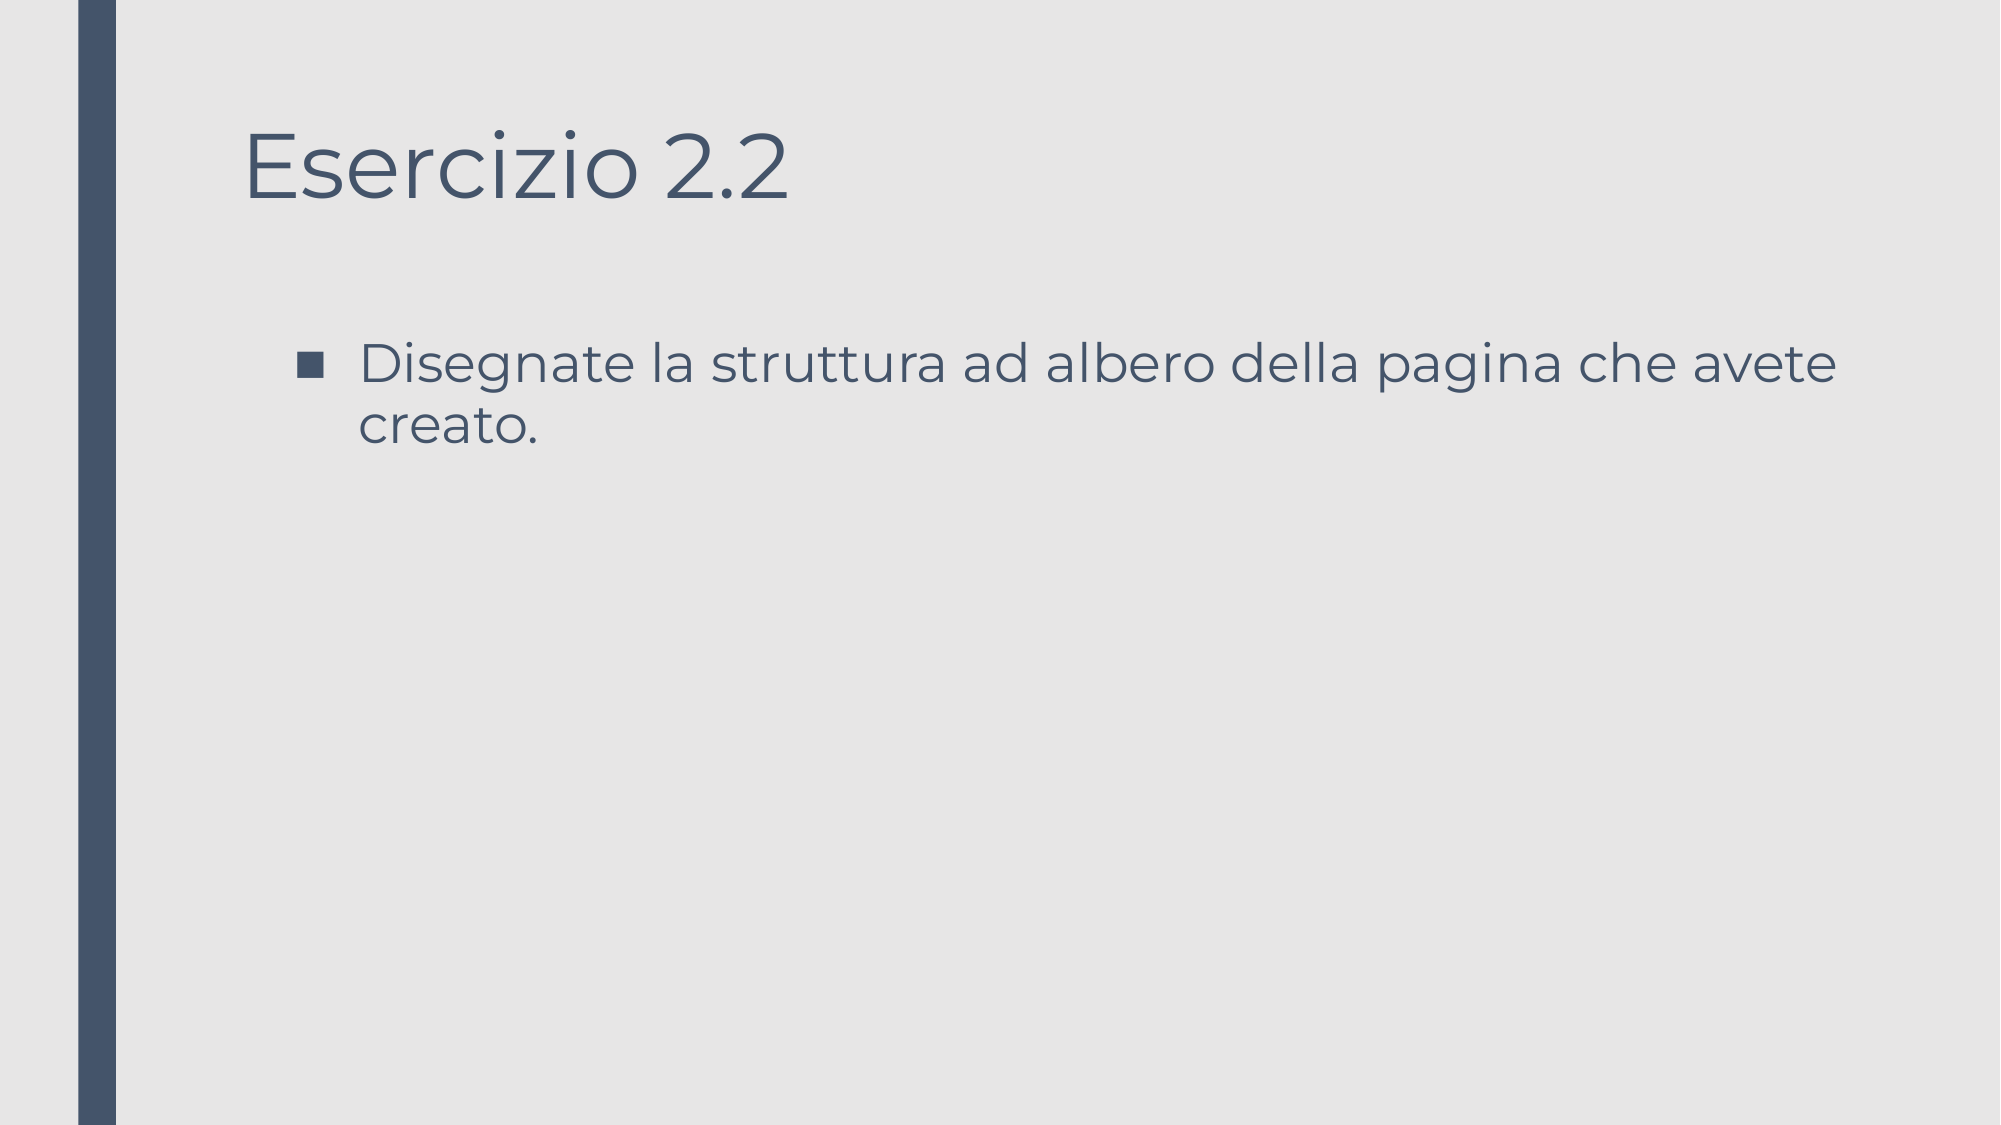

# Esercizio 2.2
Disegnate la struttura ad albero della pagina che avete creato.